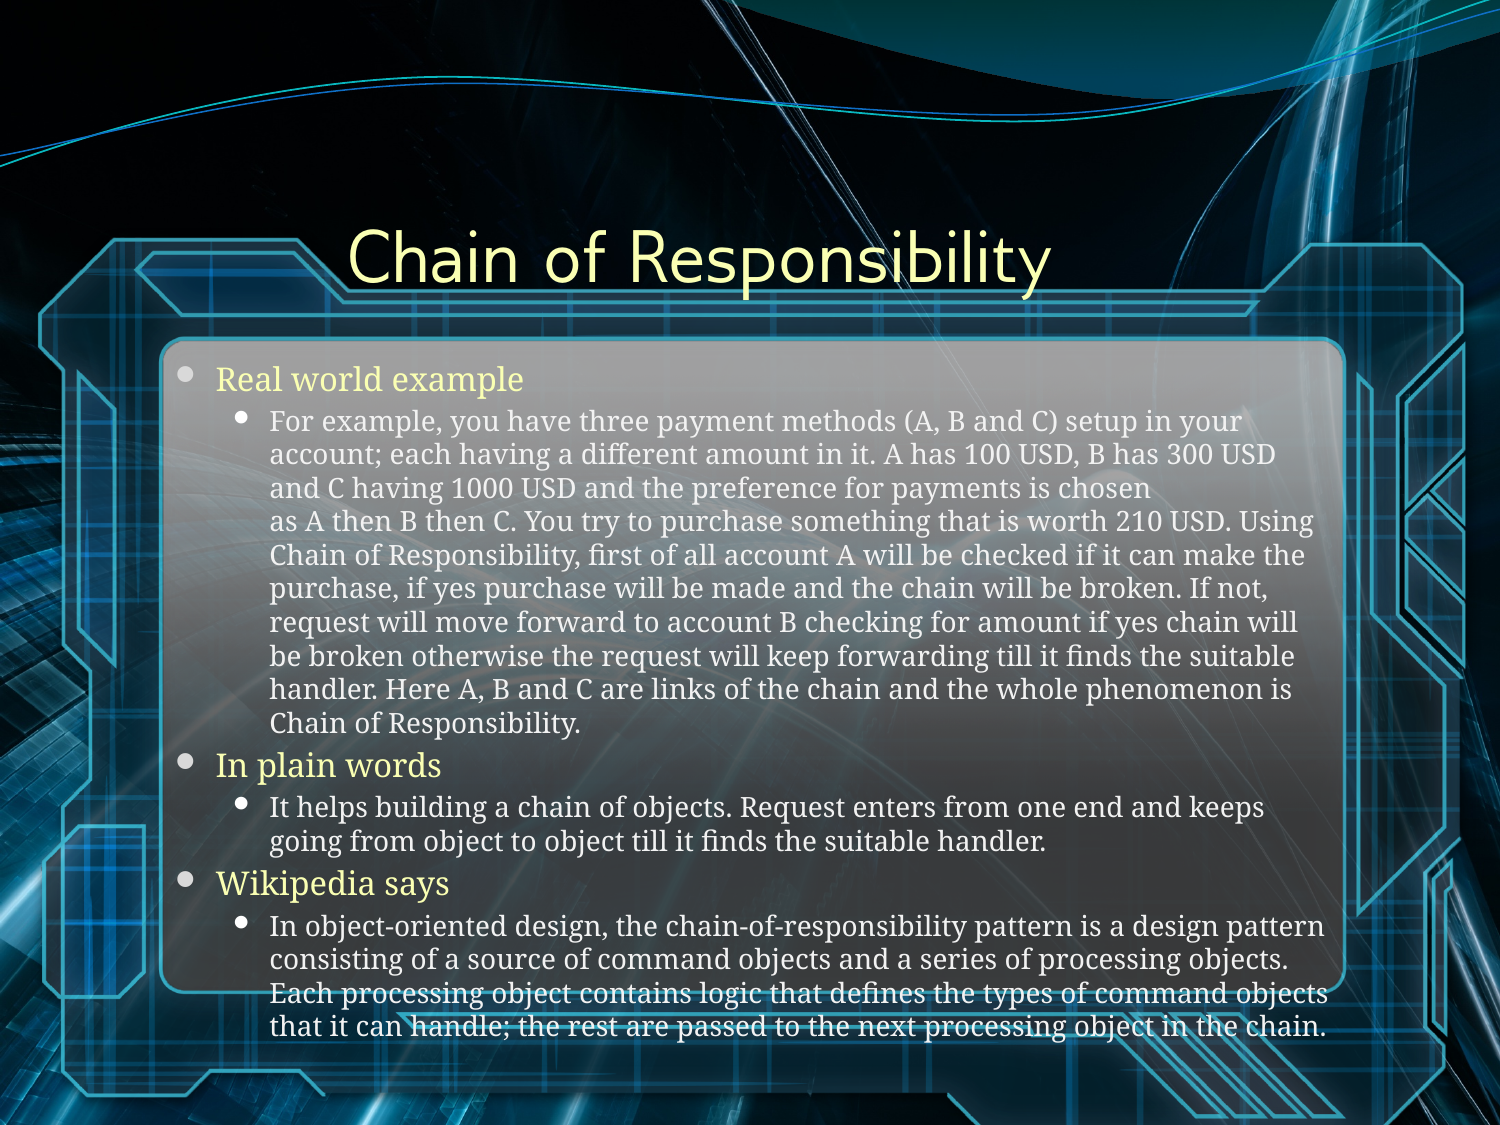

# Chain of Responsibility
Real world example
For example, you have three payment methods (A, B and C) setup in your account; each having a different amount in it. A has 100 USD, B has 300 USD and C having 1000 USD and the preference for payments is chosen as A then B then C. You try to purchase something that is worth 210 USD. Using Chain of Responsibility, first of all account A will be checked if it can make the purchase, if yes purchase will be made and the chain will be broken. If not, request will move forward to account B checking for amount if yes chain will be broken otherwise the request will keep forwarding till it finds the suitable handler. Here A, B and C are links of the chain and the whole phenomenon is Chain of Responsibility.
In plain words
It helps building a chain of objects. Request enters from one end and keeps going from object to object till it finds the suitable handler.
Wikipedia says
In object-oriented design, the chain-of-responsibility pattern is a design pattern consisting of a source of command objects and a series of processing objects. Each processing object contains logic that defines the types of command objects that it can handle; the rest are passed to the next processing object in the chain.